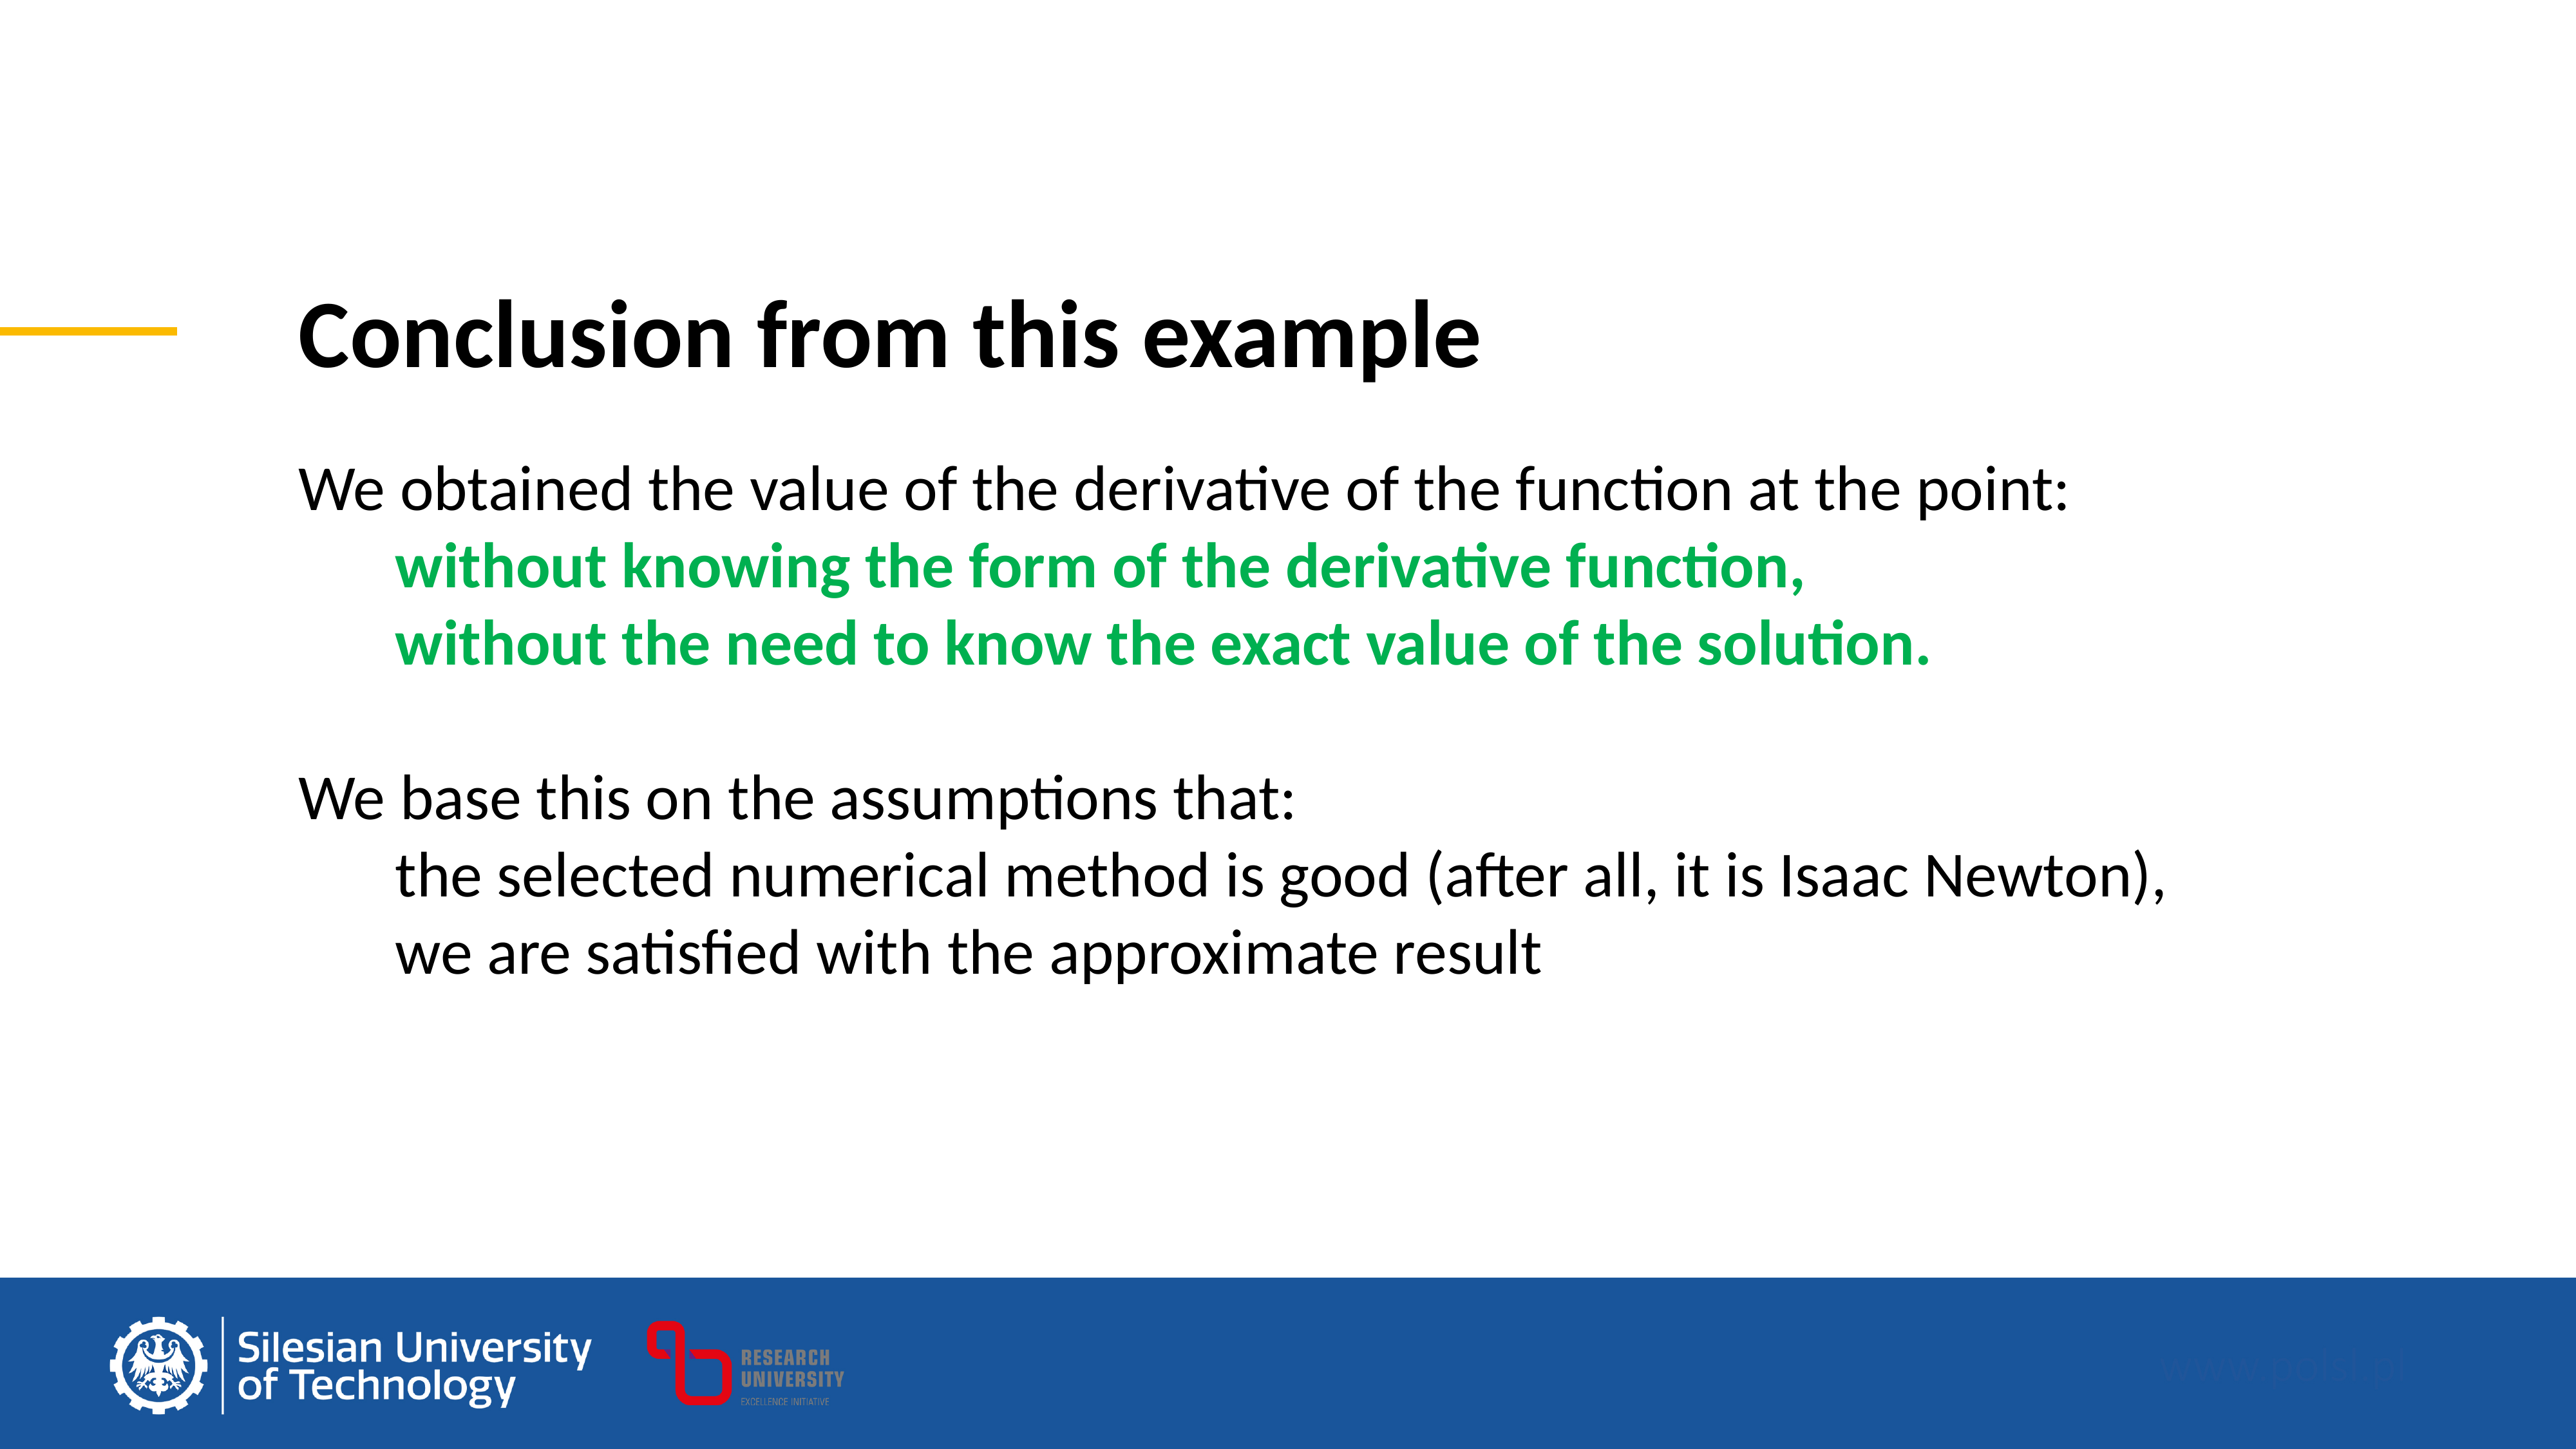

Conclusion from this example
We obtained the value of the derivative of the function at the point:
without knowing the form of the derivative function,
without the need to know the exact value of the solution.

We base this on the assumptions that:
the selected numerical method is good (after all, it is Isaac Newton),
we are satisfied with the approximate result